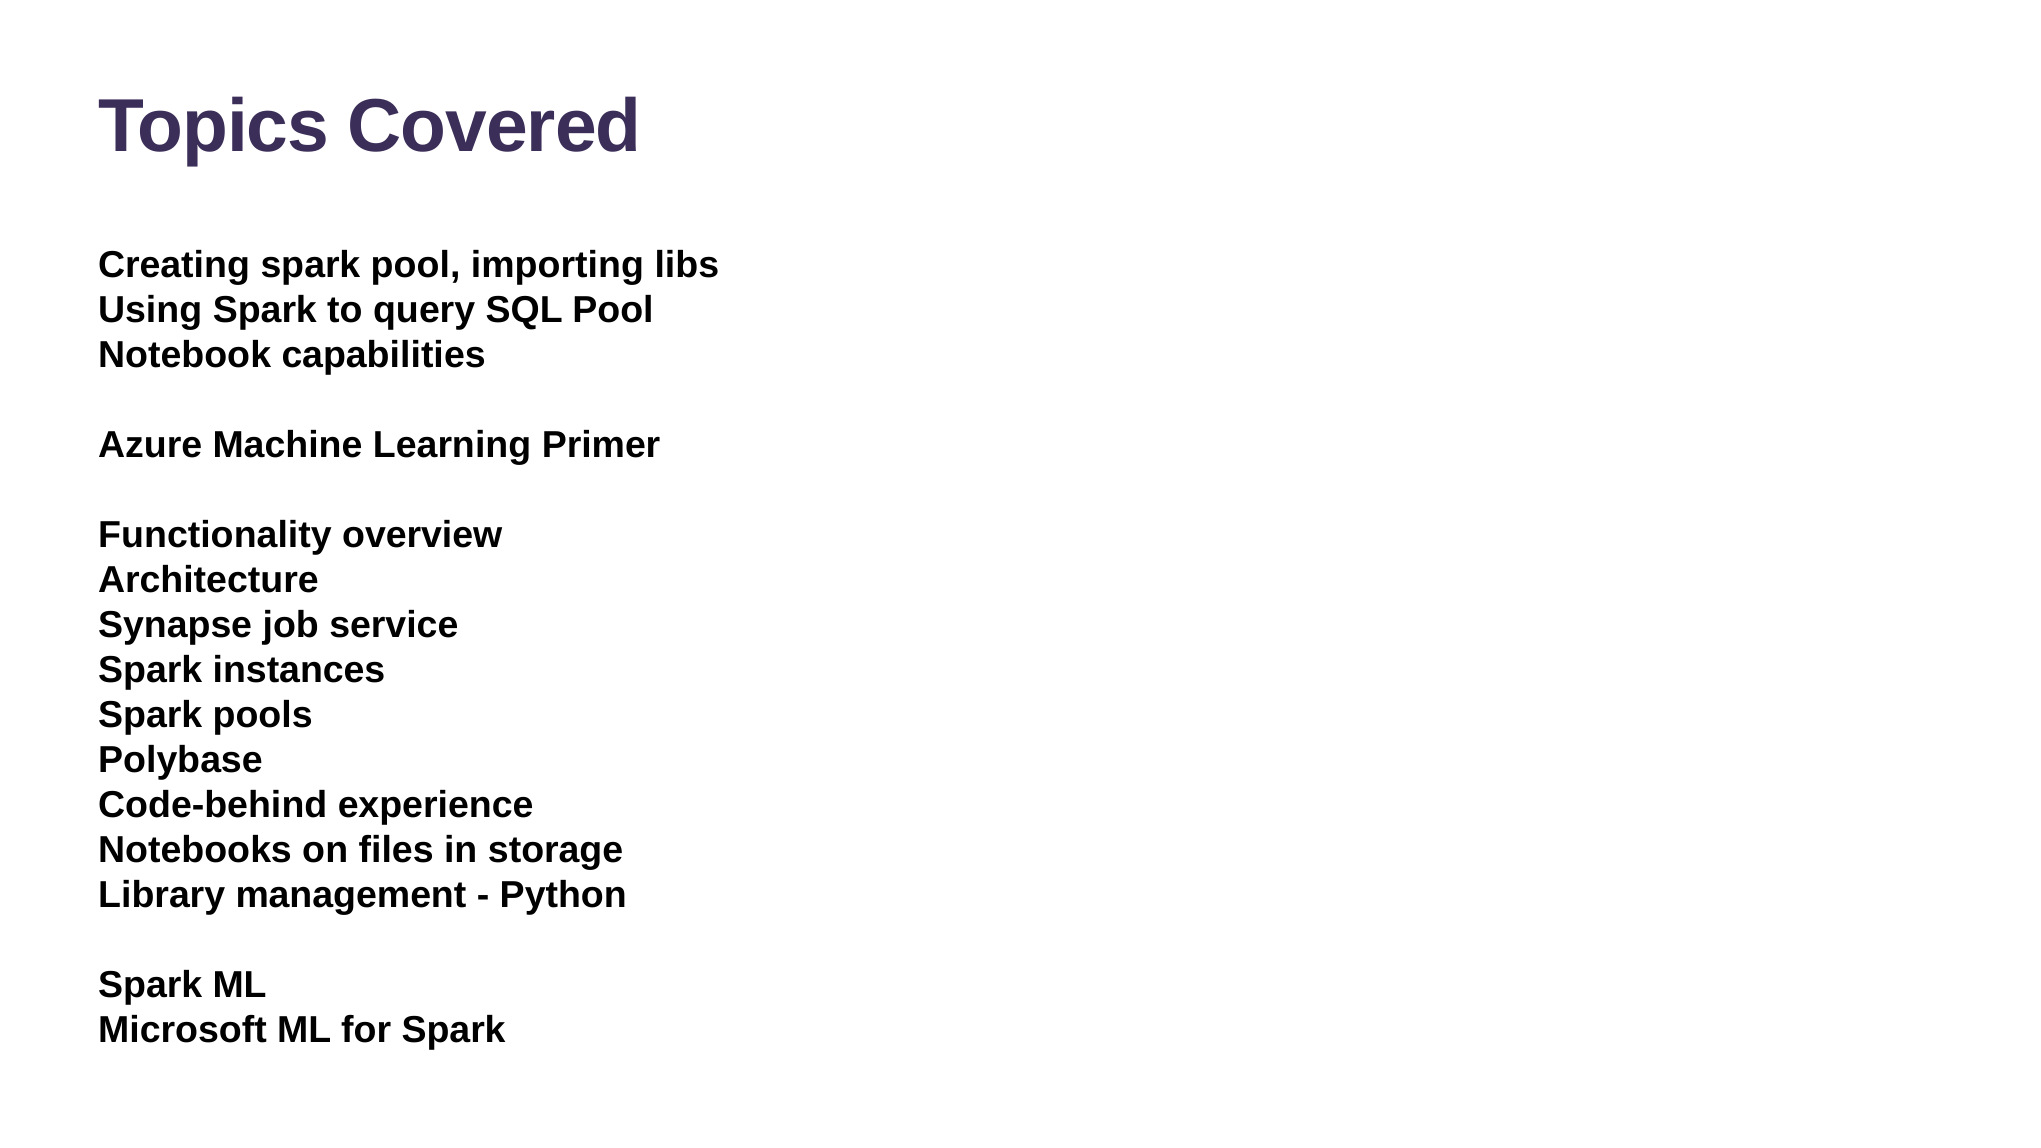

# Topics Covered
Creating spark pool, importing libs
Using Spark to query SQL Pool
Notebook capabilities
Azure Machine Learning Primer
Functionality overview
Architecture
Synapse job service
Spark instances
Spark pools
Polybase
Code-behind experience
Notebooks on files in storage
Library management - Python
Spark ML
Microsoft ML for Spark